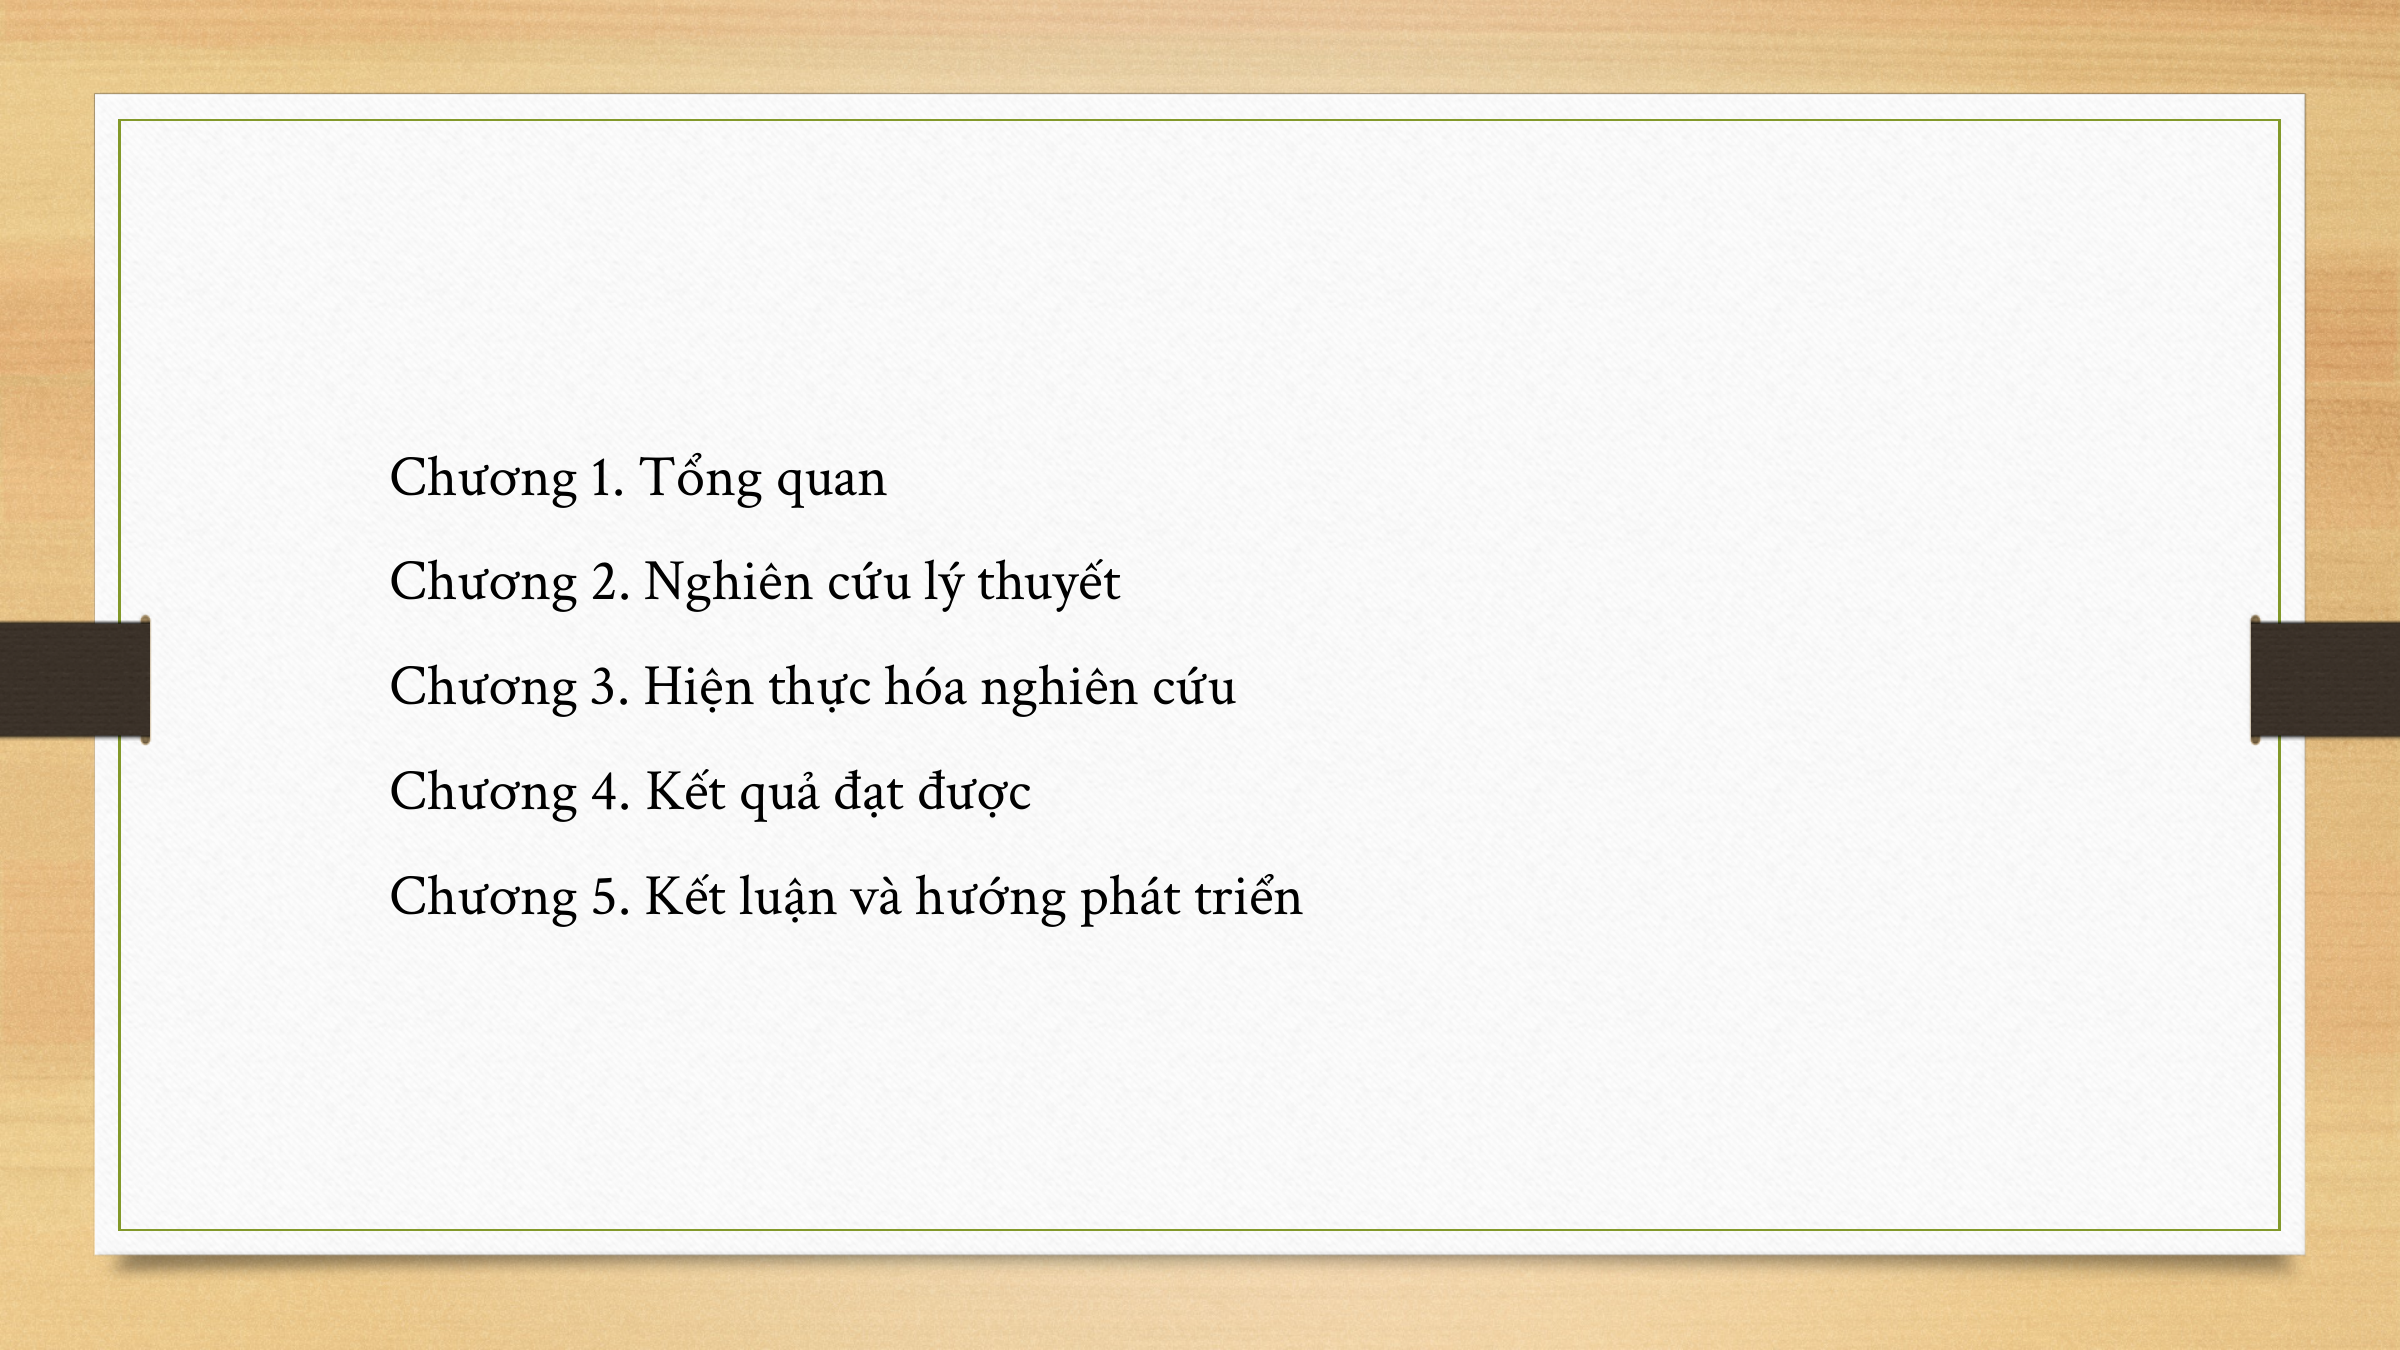

Chương 1. Tổng quan
Chương 2. Nghiên cứu lý thuyết
Chương 3. Hiện thực hóa nghiên cứu
Chương 4. Kết quả đạt được
Chương 5. Kết luận và hướng phát triển